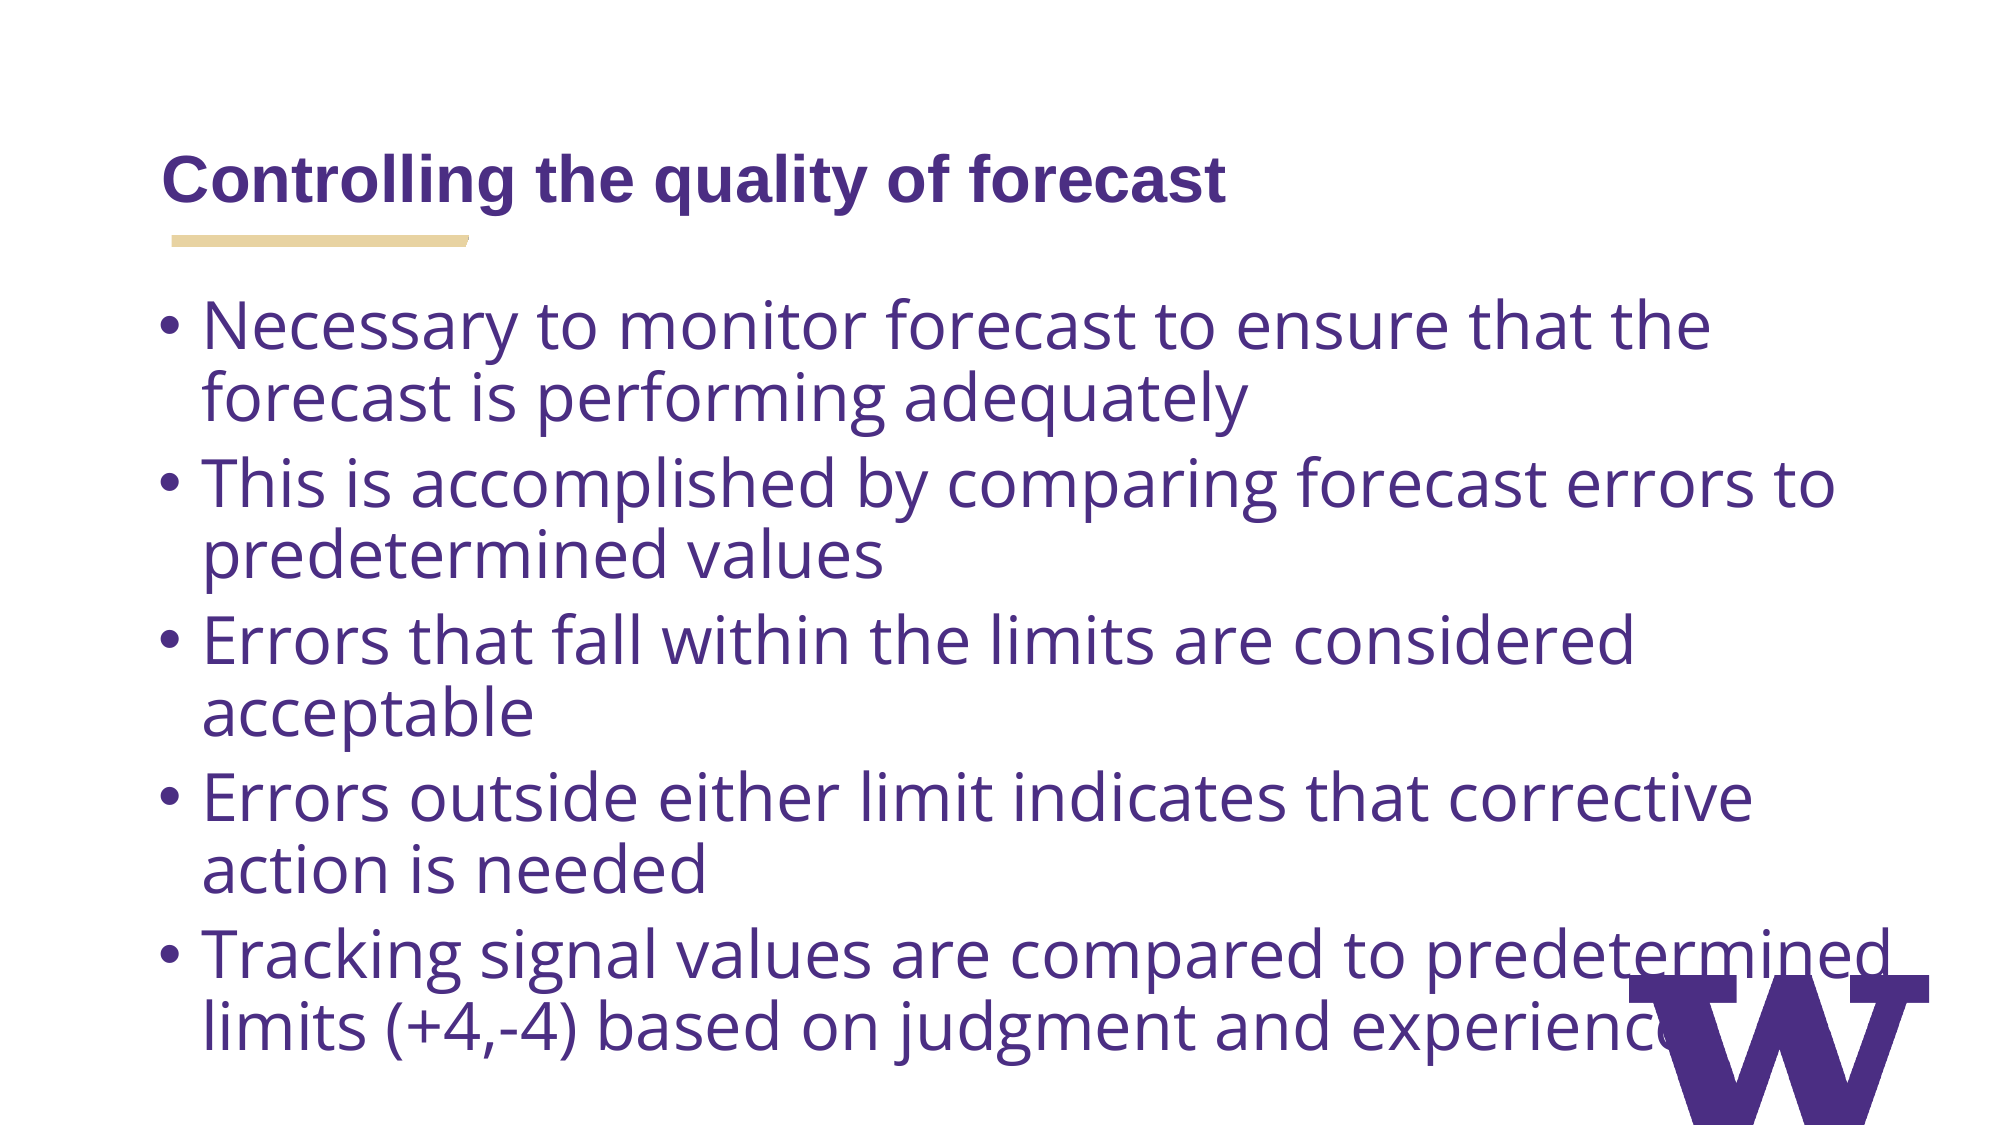

# Controlling the quality of forecast
Necessary to monitor forecast to ensure that the forecast is performing adequately
This is accomplished by comparing forecast errors to predetermined values
Errors that fall within the limits are considered acceptable
Errors outside either limit indicates that corrective action is needed
Tracking signal values are compared to predetermined limits (+4,-4) based on judgment and experience